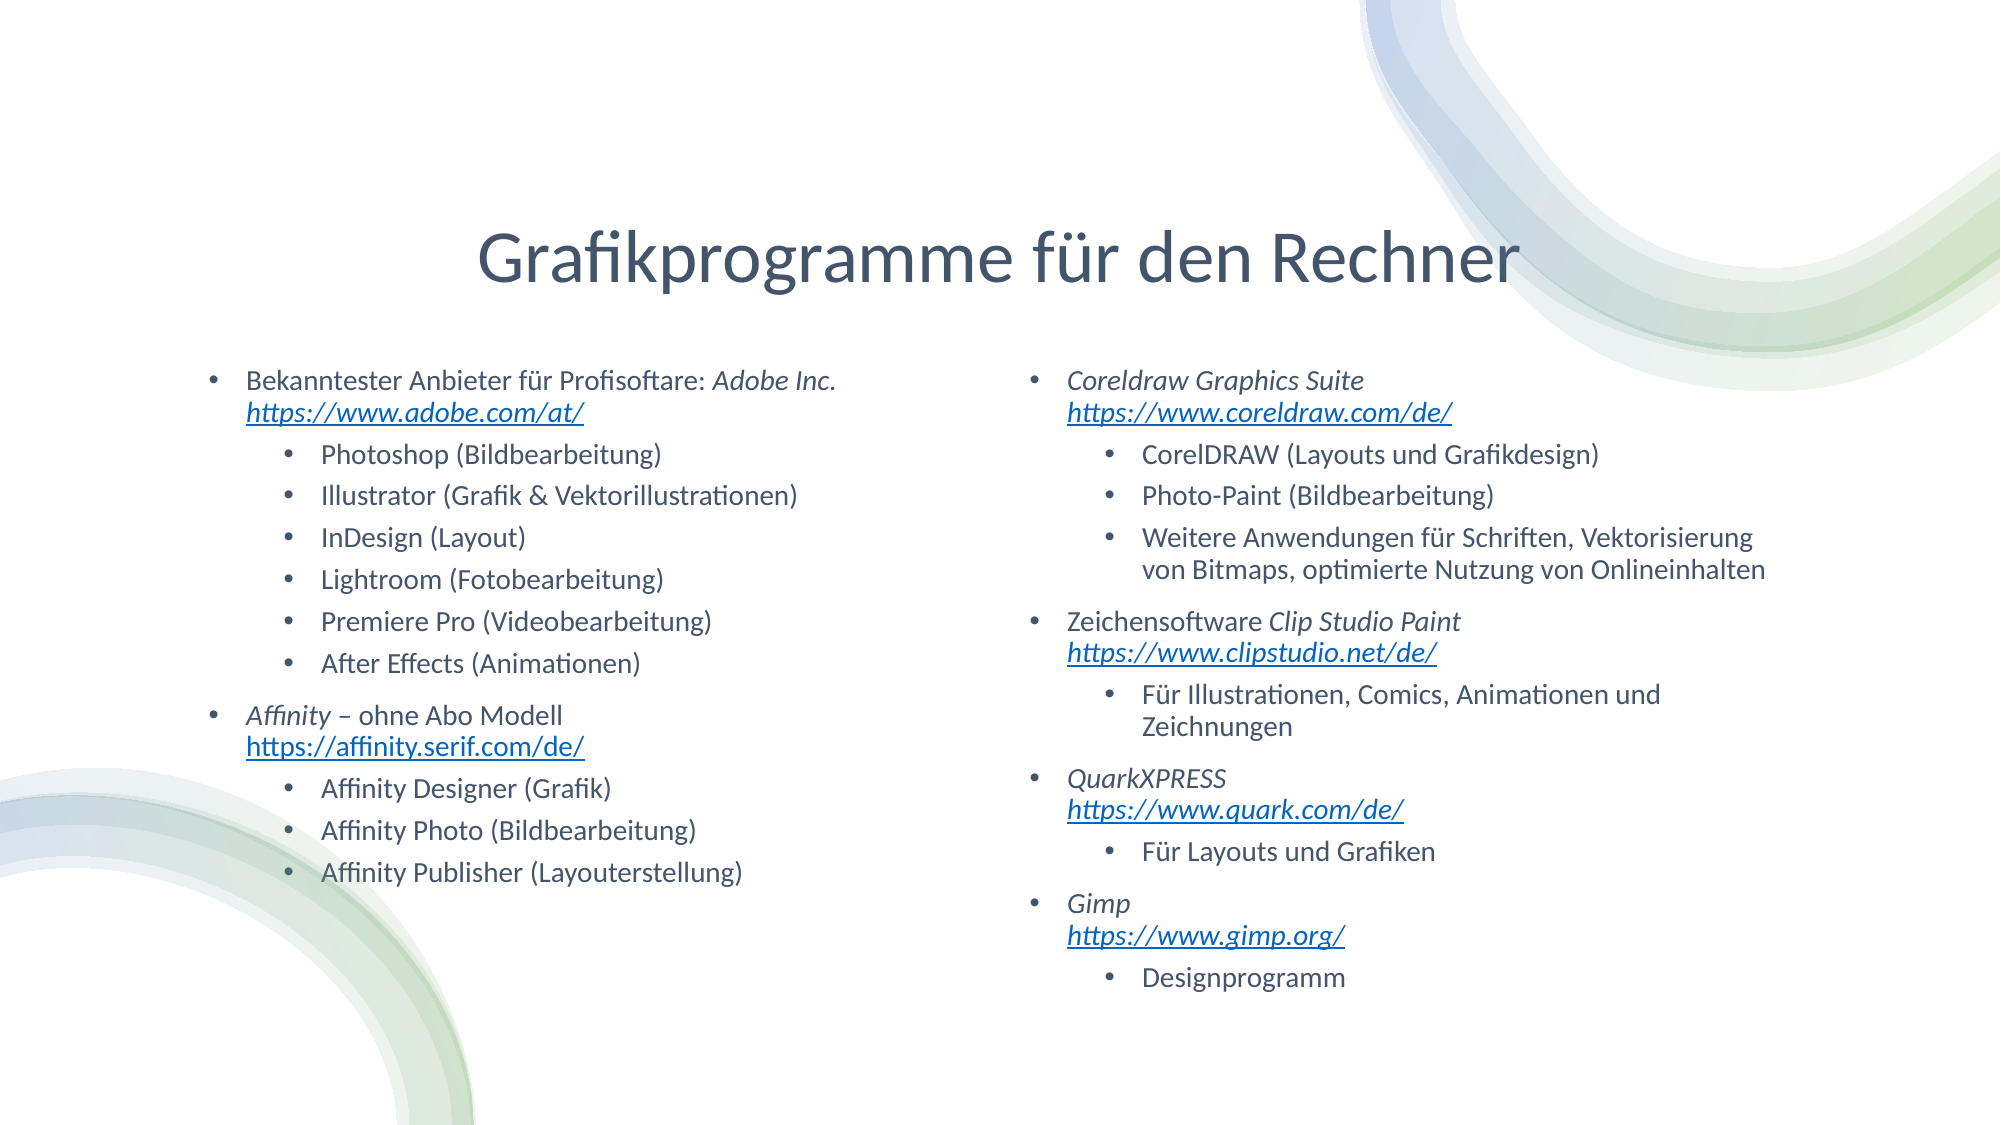

# Grafikprogramme für den Rechner
Bekanntester Anbieter für Profisoftare: Adobe Inc.
https://www.adobe.com/at/
Photoshop (Bildbearbeitung)
Illustrator (Grafik & Vektorillustrationen)
InDesign (Layout)
Lightroom (Fotobearbeitung)
Premiere Pro (Videobearbeitung)
After Effects (Animationen)
Affinity – ohne Abo Modell
https://affinity.serif.com/de/
Affinity Designer (Grafik)
Affinity Photo (Bildbearbeitung)
Affinity Publisher (Layouterstellung)
Coreldraw Graphics Suite
https://www.coreldraw.com/de/
CorelDRAW (Layouts und Grafikdesign)
Photo-Paint (Bildbearbeitung)
Weitere Anwendungen für Schriften, Vektorisierung von Bitmaps, optimierte Nutzung von Onlineinhalten
Zeichensoftware Clip Studio Paint
https://www.clipstudio.net/de/
Für Illustrationen, Comics, Animationen und Zeichnungen
QuarkXPRESS
https://www.quark.com/de/
Für Layouts und Grafiken
Gimp
https://www.gimp.org/
Designprogramm